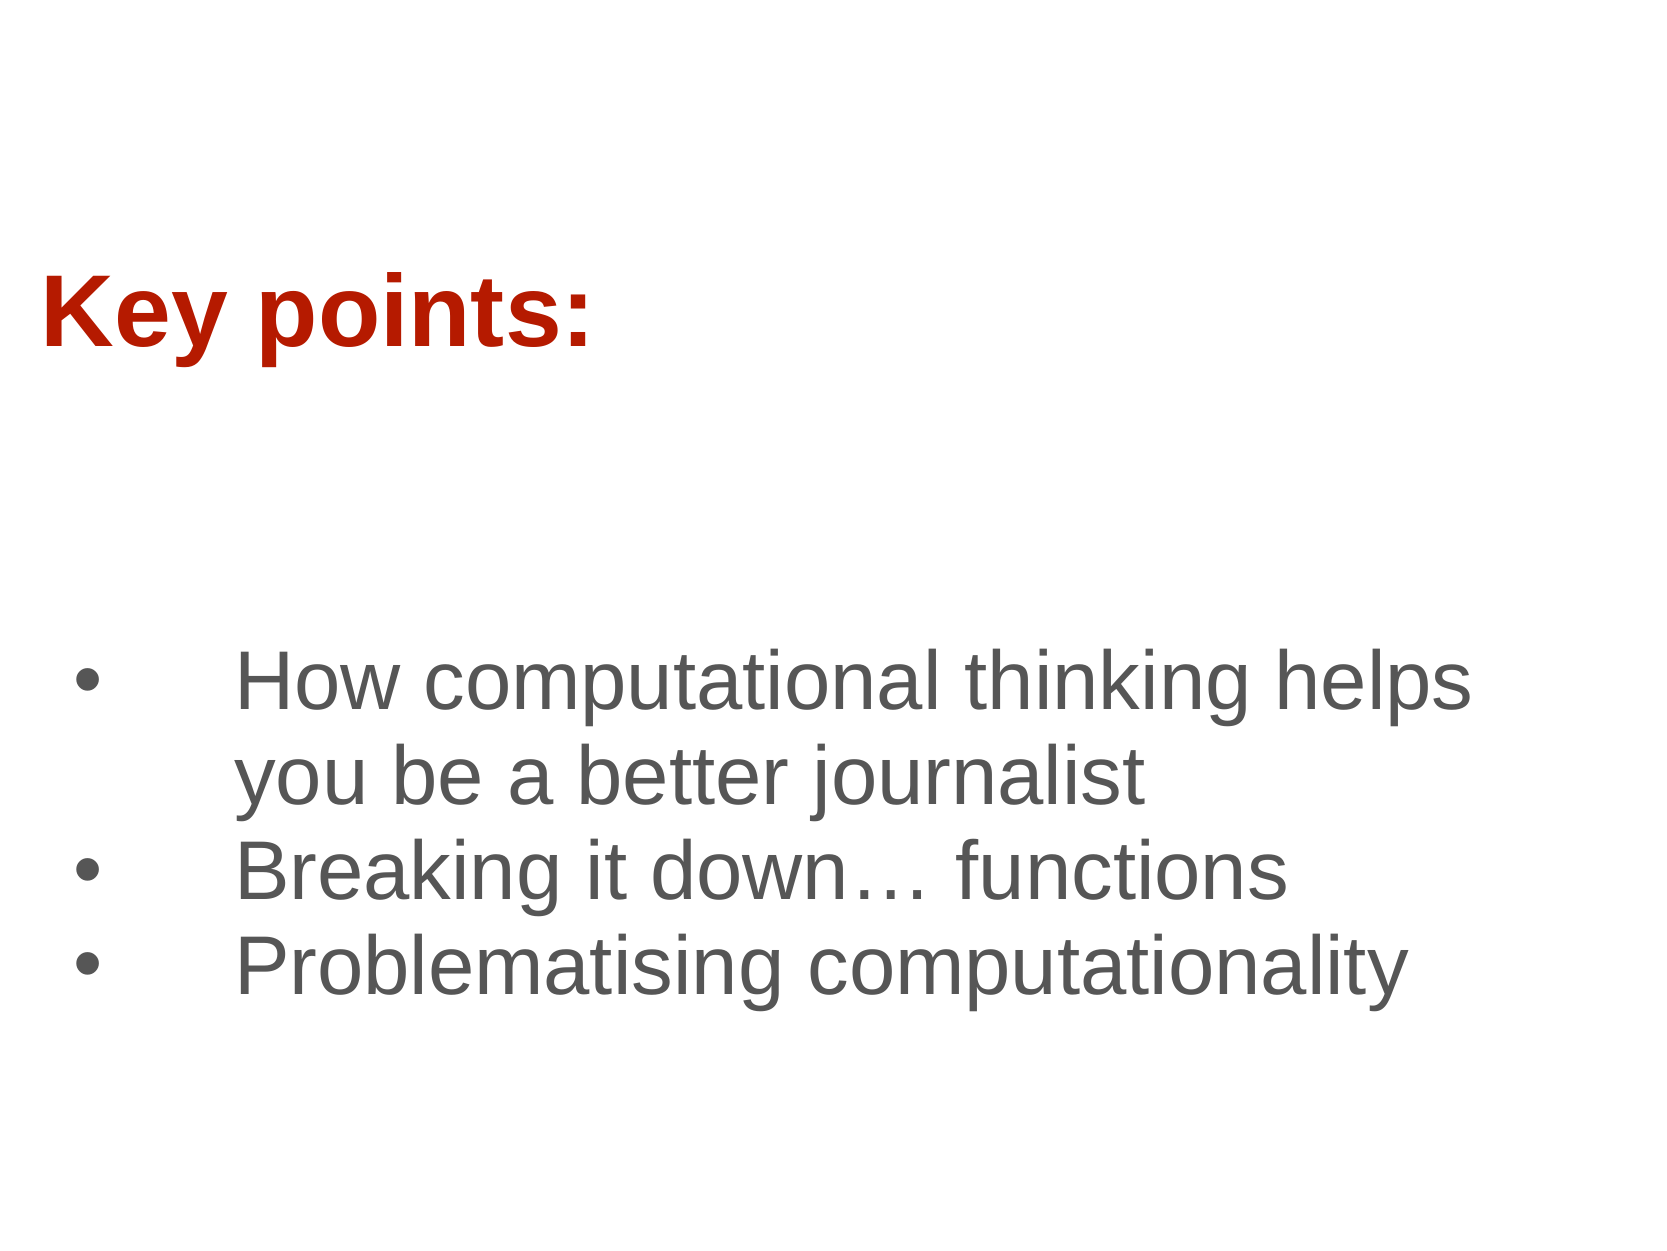

Key points:
How computational thinking helps you be a better journalist
Breaking it down… functions
Problematising computationality